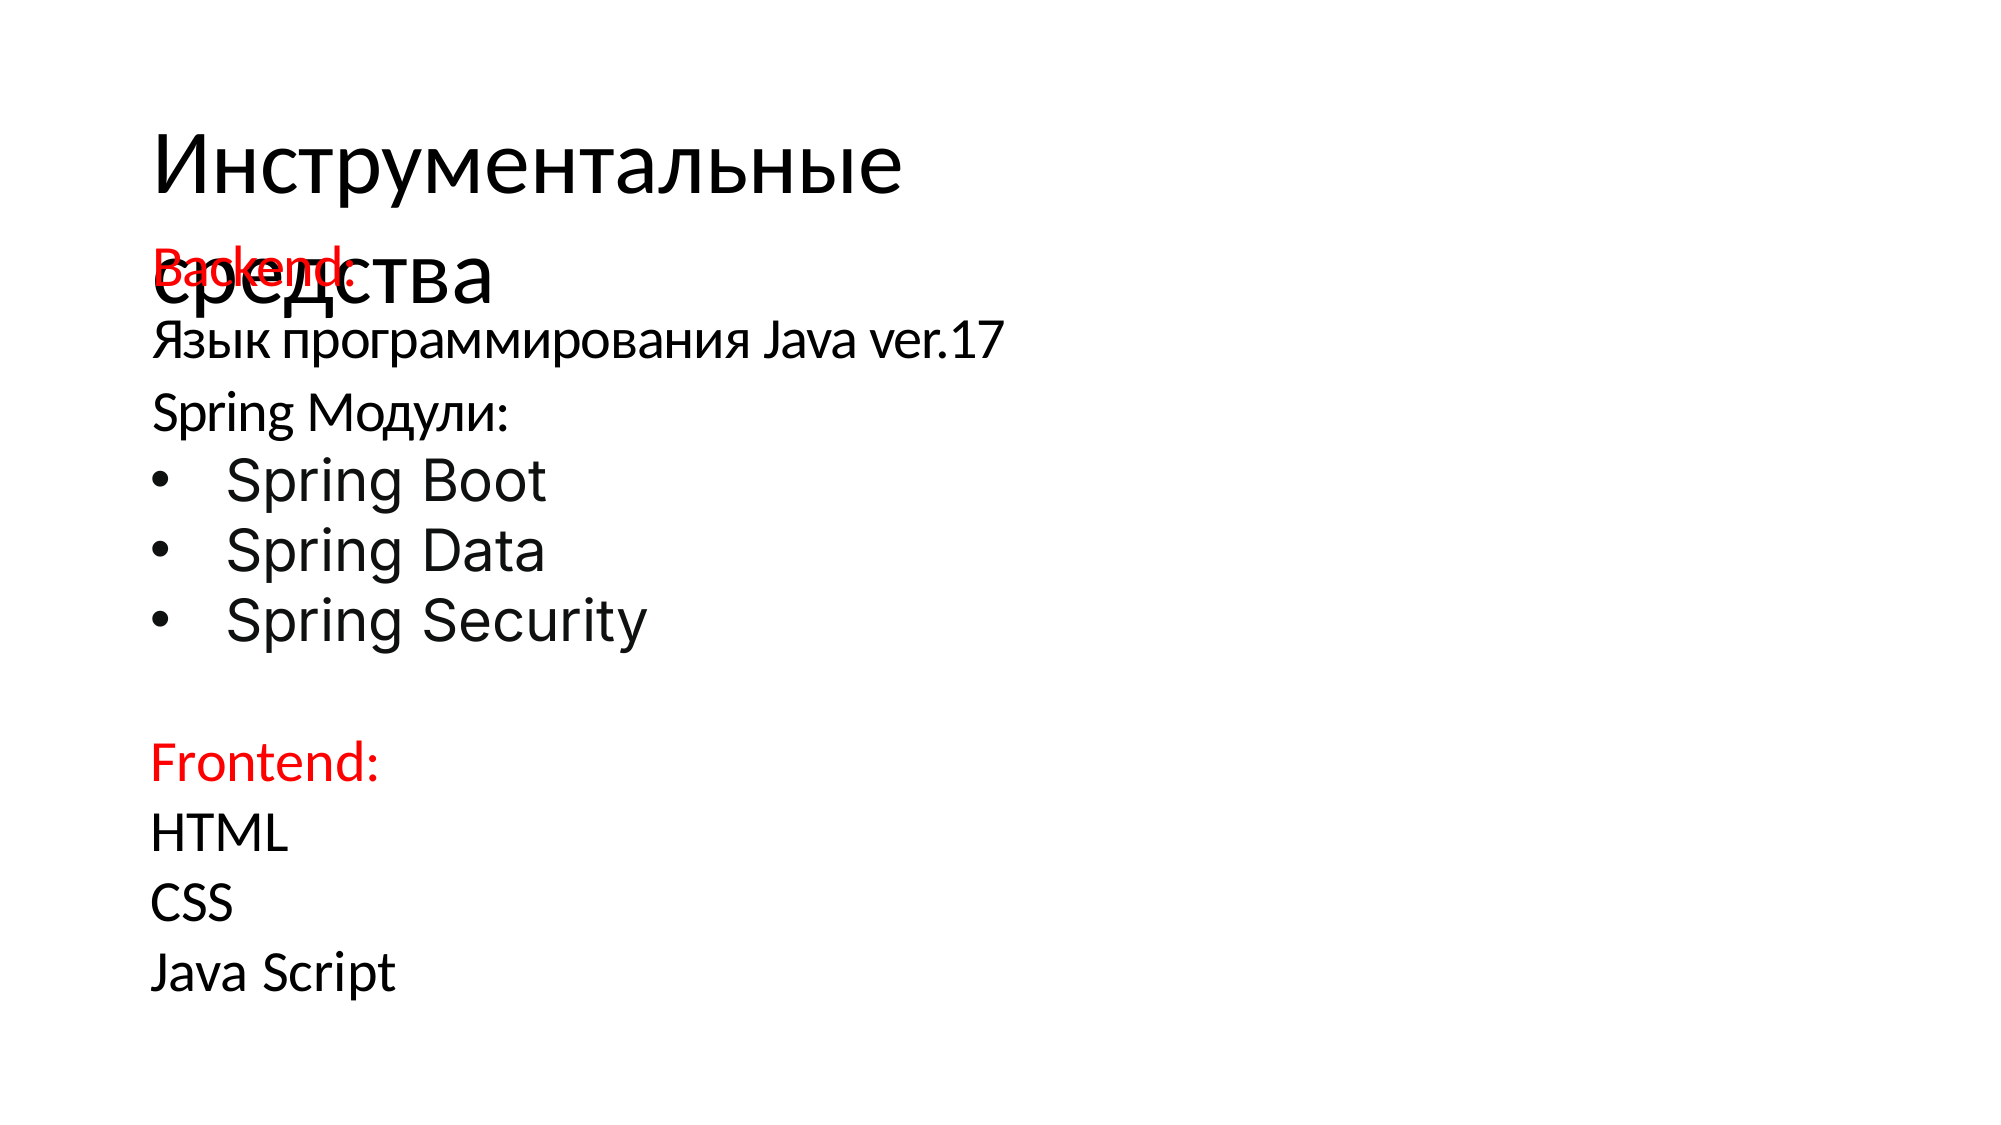

Инструментальные средства
Backend:
Язык программирования Java ver.17
Spring Модули:
Spring Boot
Spring Data
Spring Security

Frontend:
HTML
CSS
Java Script